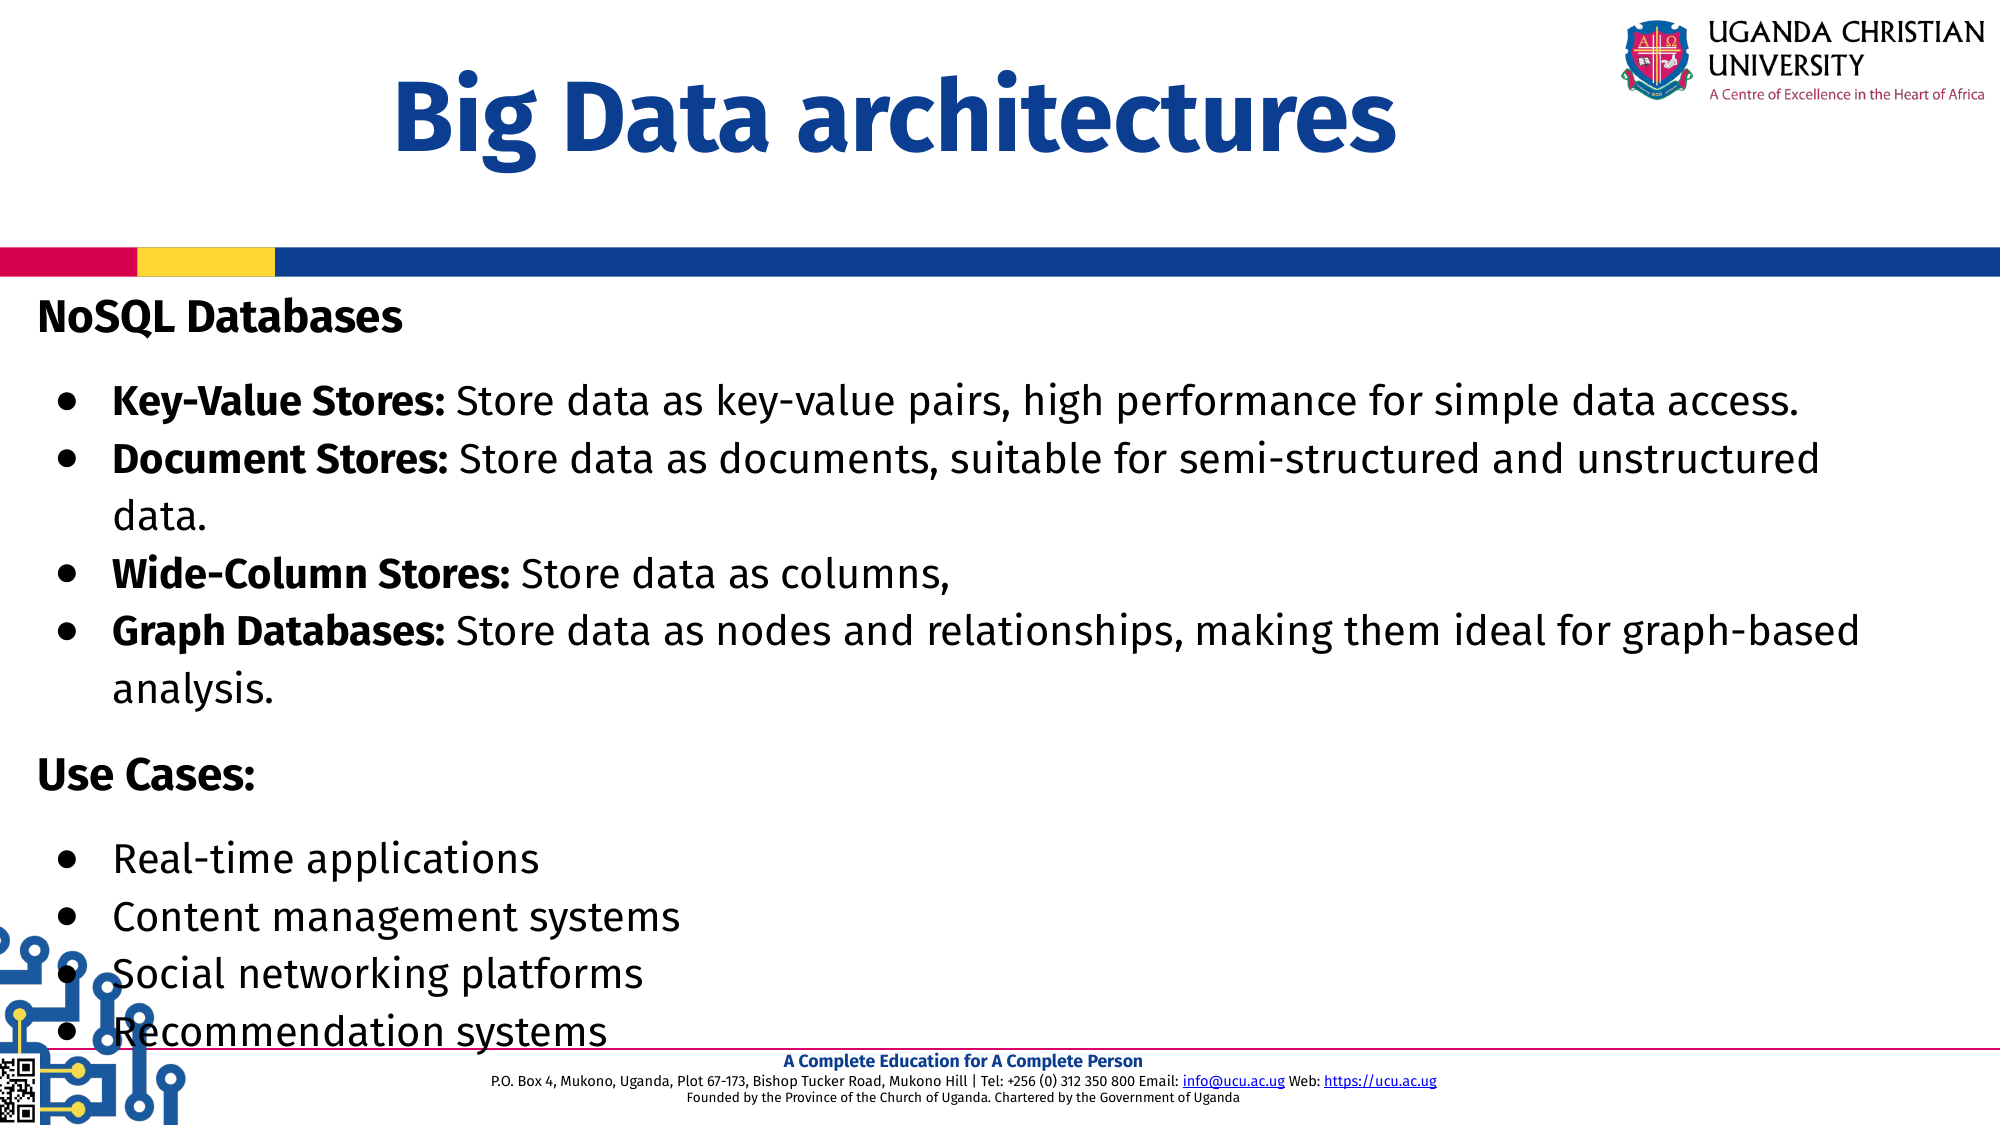

Big Data architectures

NoSQL Databases
Key-Value Stores: Store data as key-value pairs, high performance for simple data access.
Document Stores: Store data as documents, suitable for semi-structured and unstructured data.
Wide-Column Stores: Store data as columns,
Graph Databases: Store data as nodes and relationships, making them ideal for graph-based analysis.
Use Cases:
Real-time applications
Content management systems
Social networking platforms
Recommendation systems